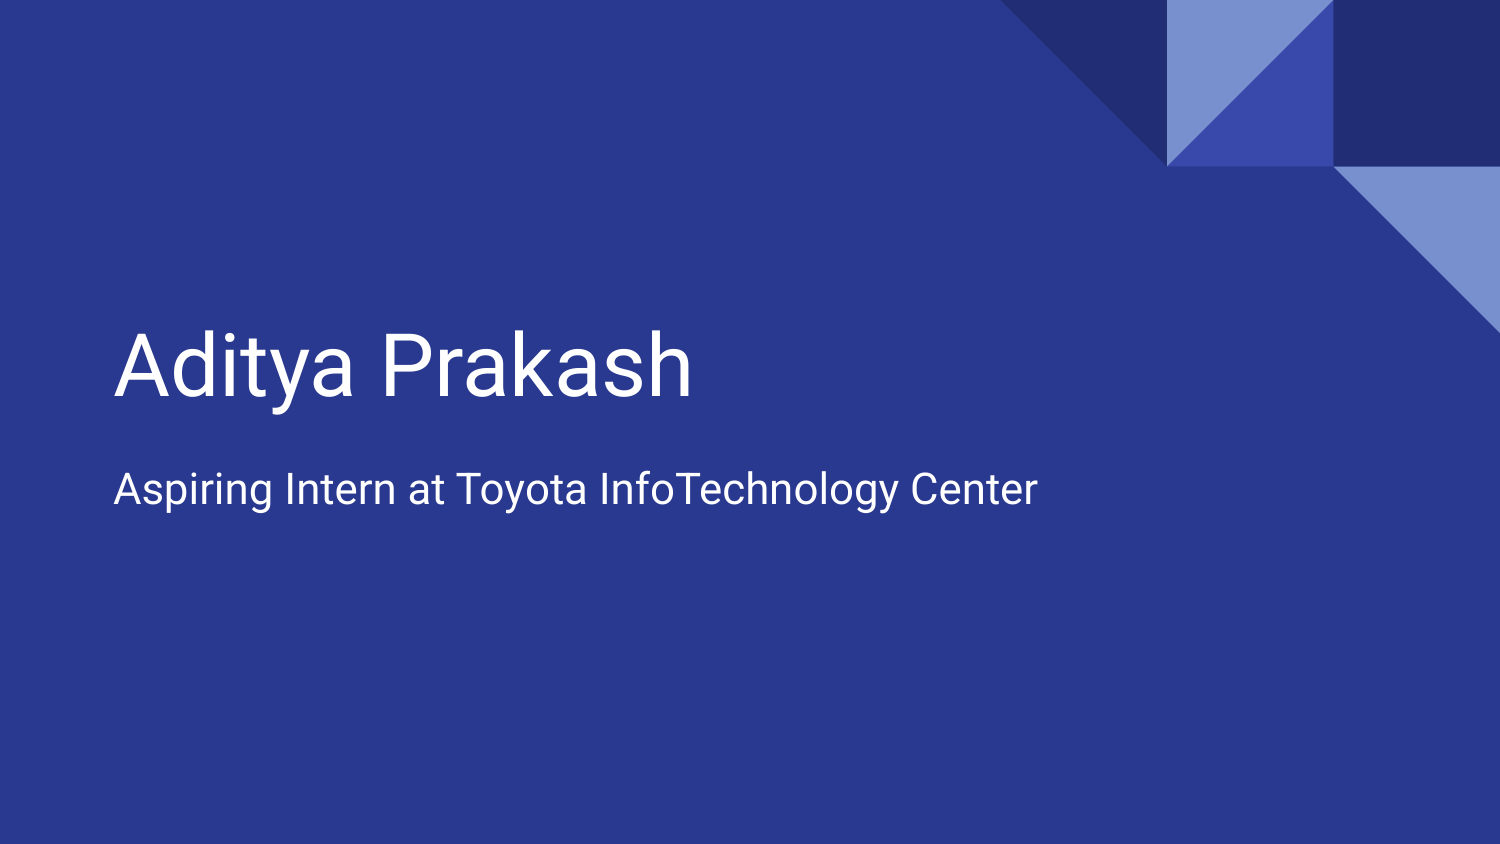

# Aditya Prakash
Aspiring Intern at Toyota InfoTechnology Center